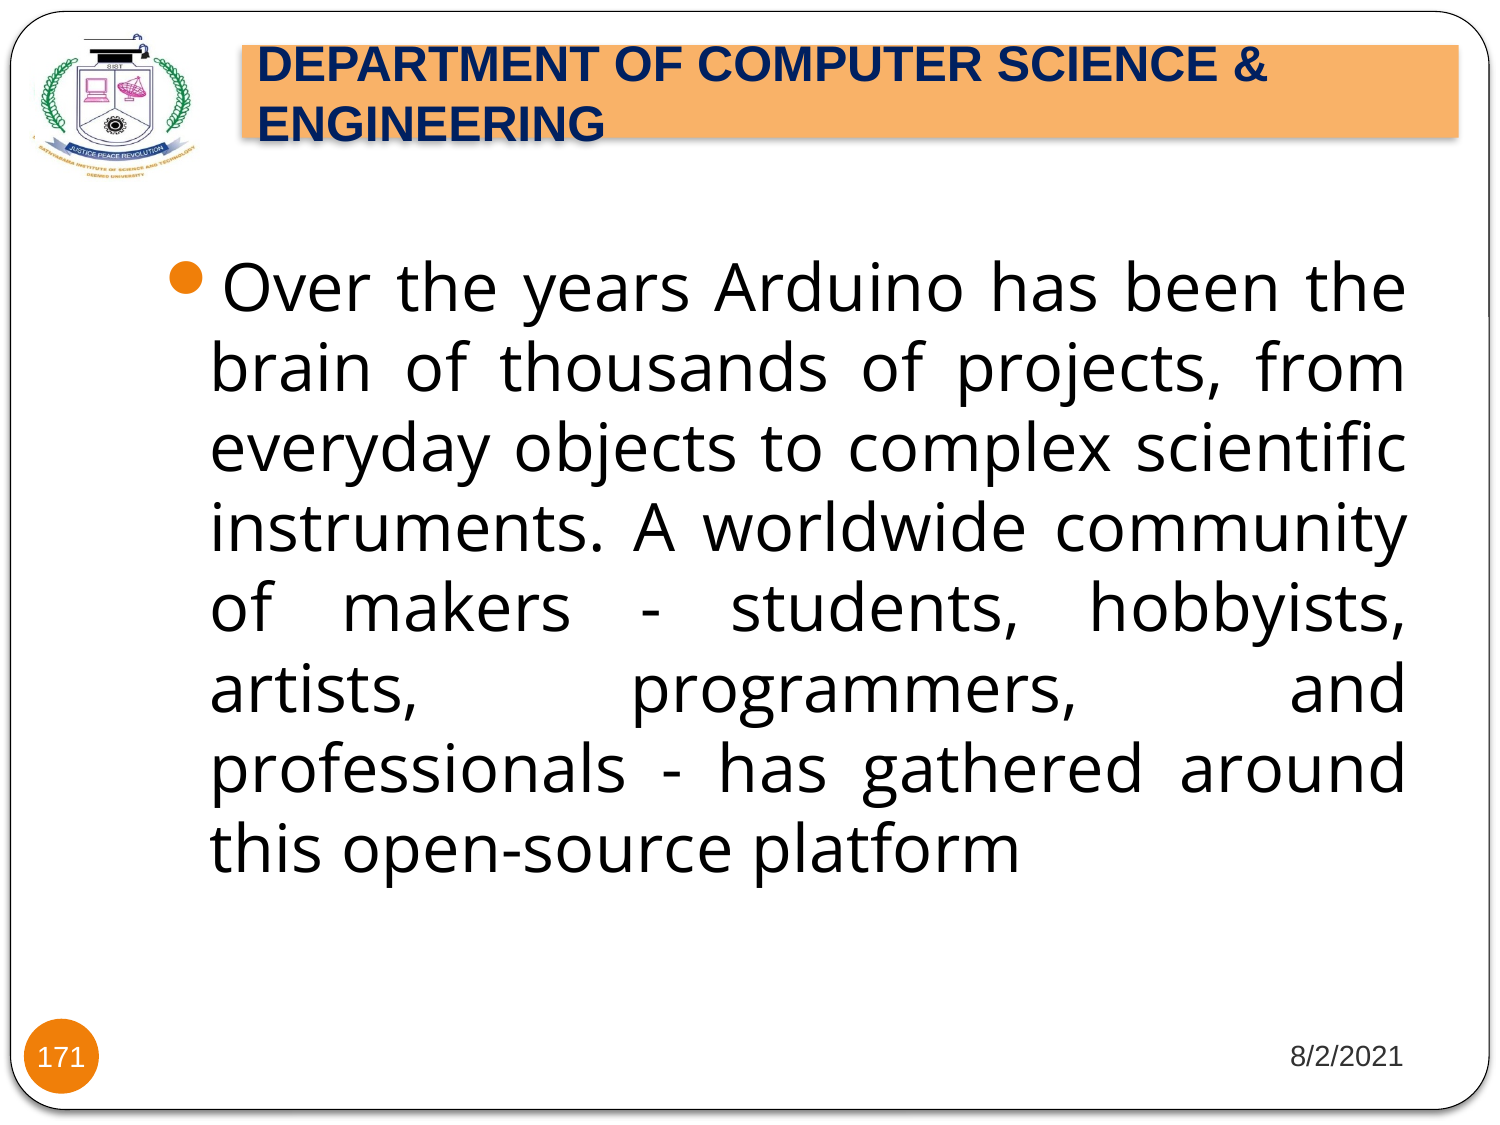

Over the years Arduino has been the brain of thousands of projects, from everyday objects to complex scientific instruments. A worldwide community of makers - students, hobbyists, artists, programmers, and professionals - has gathered around this open-source platform
8/2/2021
171